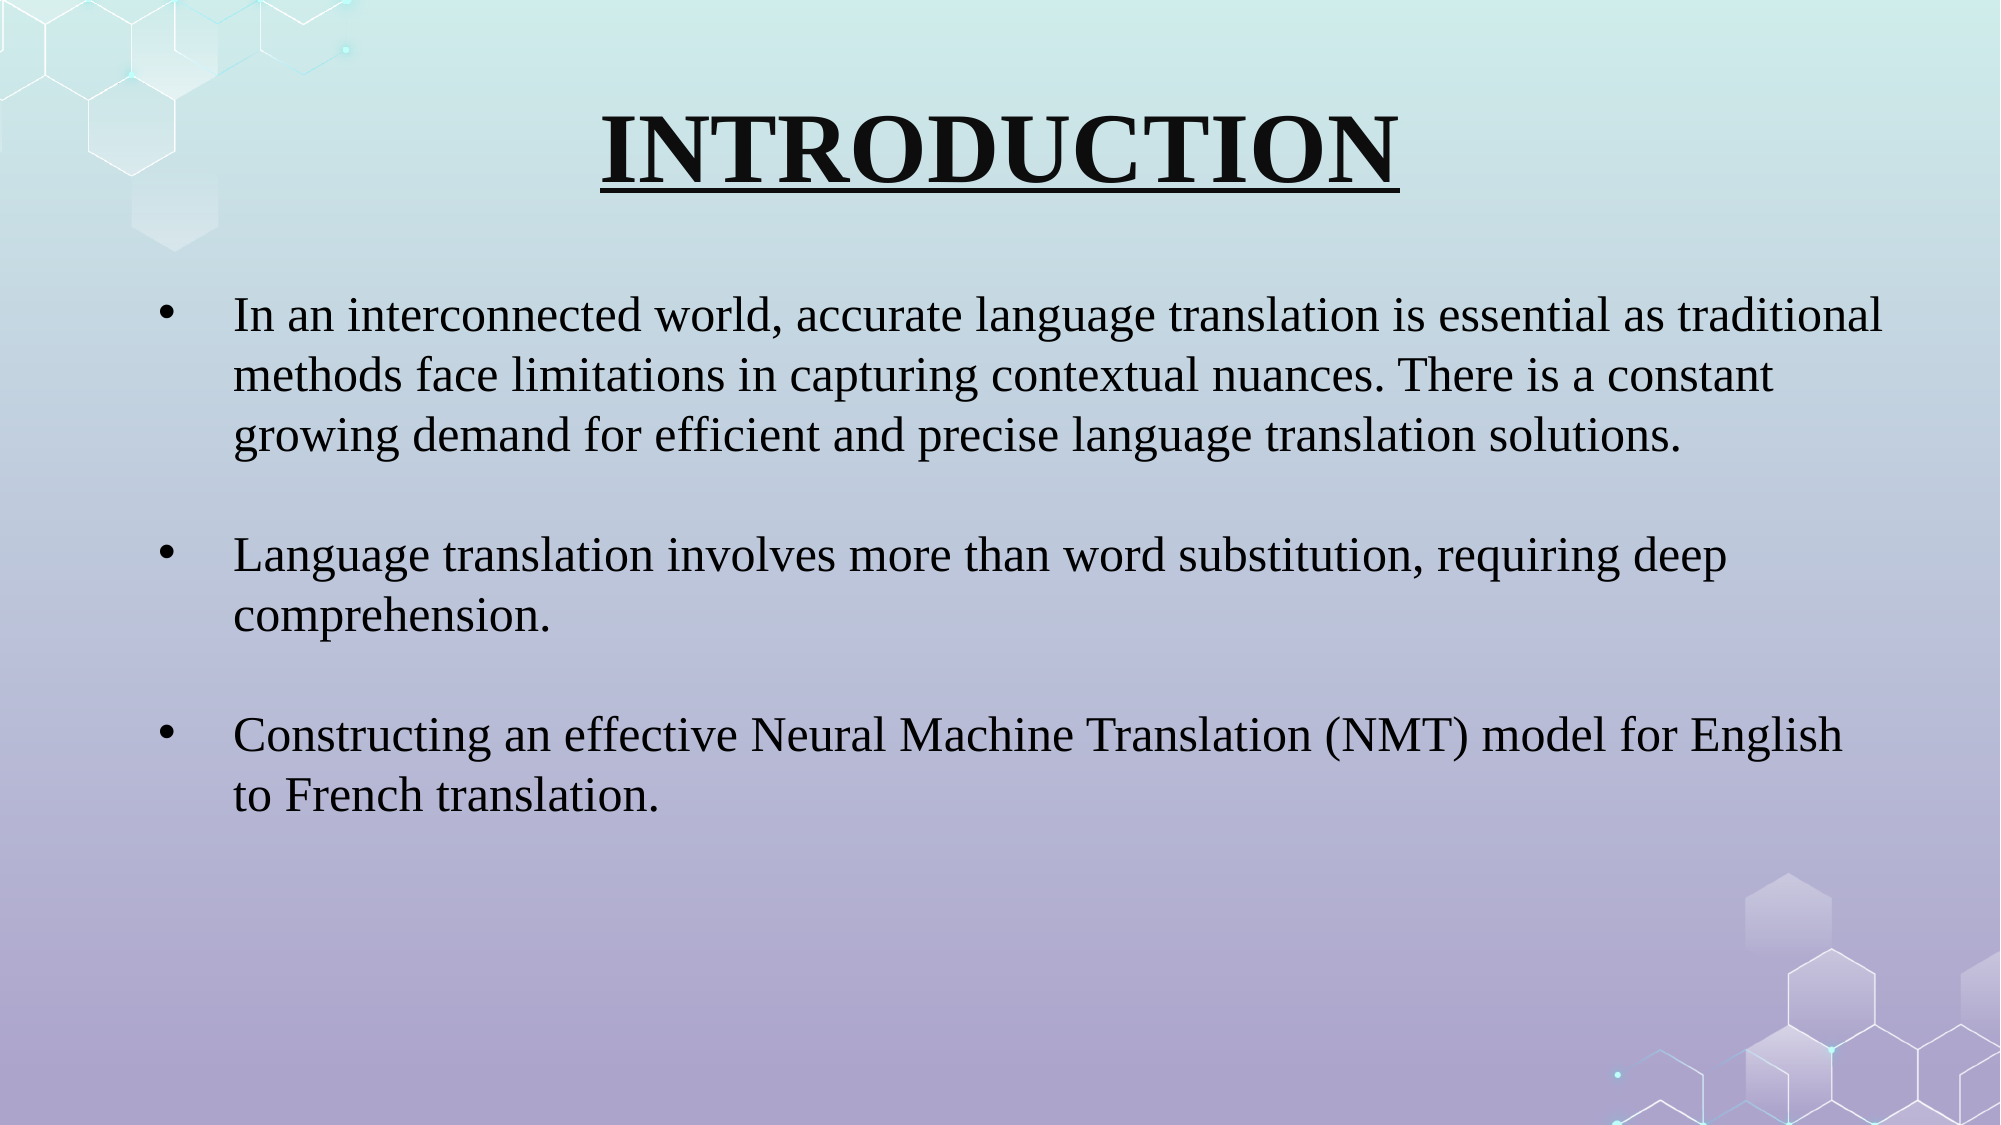

# INTRODUCTION
In an interconnected world, accurate language translation is essential as traditional methods face limitations in capturing contextual nuances. There is a constant growing demand for efficient and precise language translation solutions.

Language translation involves more than word substitution, requiring deep comprehension.

Constructing an effective Neural Machine Translation (NMT) model for English to French translation.